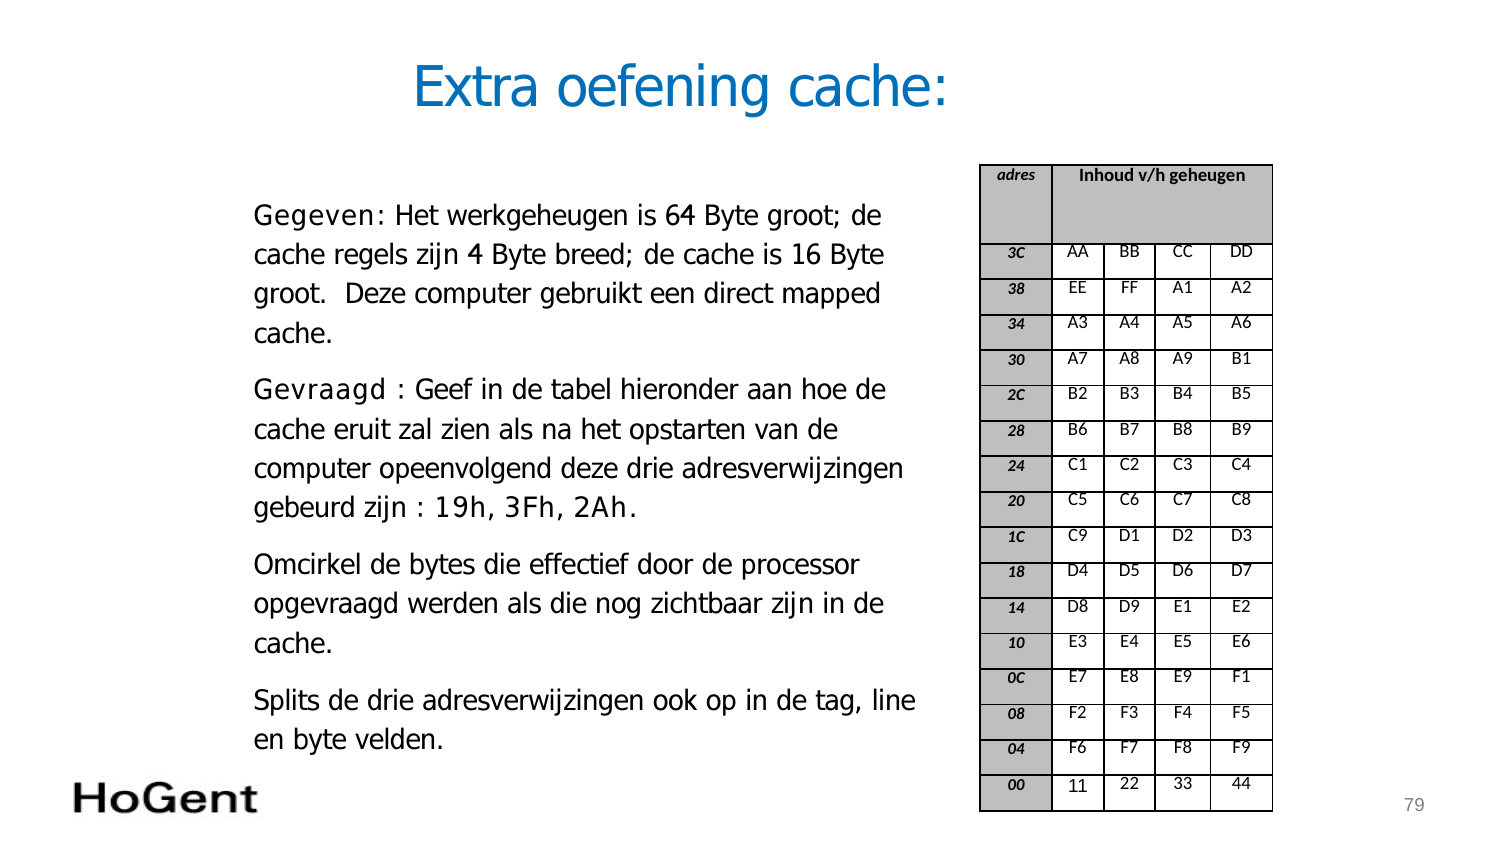

# Extra oefening cache:
| adres | Inhoud v/h geheugen |  |  |  |
| --- | --- | --- | --- | --- |
| 3C | AA | BB | CC | DD |
| 38 | EE | FF | A1 | A2 |
| 34 | A3 | A4 | A5 | A6 |
| 30 | A7 | A8 | A9 | B1 |
| 2C | B2 | B3 | B4 | B5 |
| 28 | B6 | B7 | B8 | B9 |
| 24 | C1 | C2 | C3 | C4 |
| 20 | C5 | C6 | C7 | C8 |
| 1C | C9 | D1 | D2 | D3 |
| 18 | D4 | D5 | D6 | D7 |
| 14 | D8 | D9 | E1 | E2 |
| 10 | E3 | E4 | E5 | E6 |
| 0C | E7 | E8 | E9 | F1 |
| 08 | F2 | F3 | F4 | F5 |
| 04 | F6 | F7 | F8 | F9 |
| 00 | 11 | 22 | 33 | 44 |
Gegeven: Het werkgeheugen is 64 Byte groot; de
cache regels zijn 4 Byte breed; de cache is 16 Byte
groot.  Deze computer gebruikt een direct mapped
cache.

Gevraagd : Geef in de tabel hieronder aan hoe de
cache eruit zal zien als na het opstarten van de
computer opeenvolgend deze drie adresverwijzingen
gebeurd zijn : 19h, 3Fh, 2Ah.

Omcirkel de bytes die effectief door de processor
opgevraagd werden als die nog zichtbaar zijn in de
cache.

Splits de drie adresverwijzingen ook op in de tag, line
en byte velden.

79